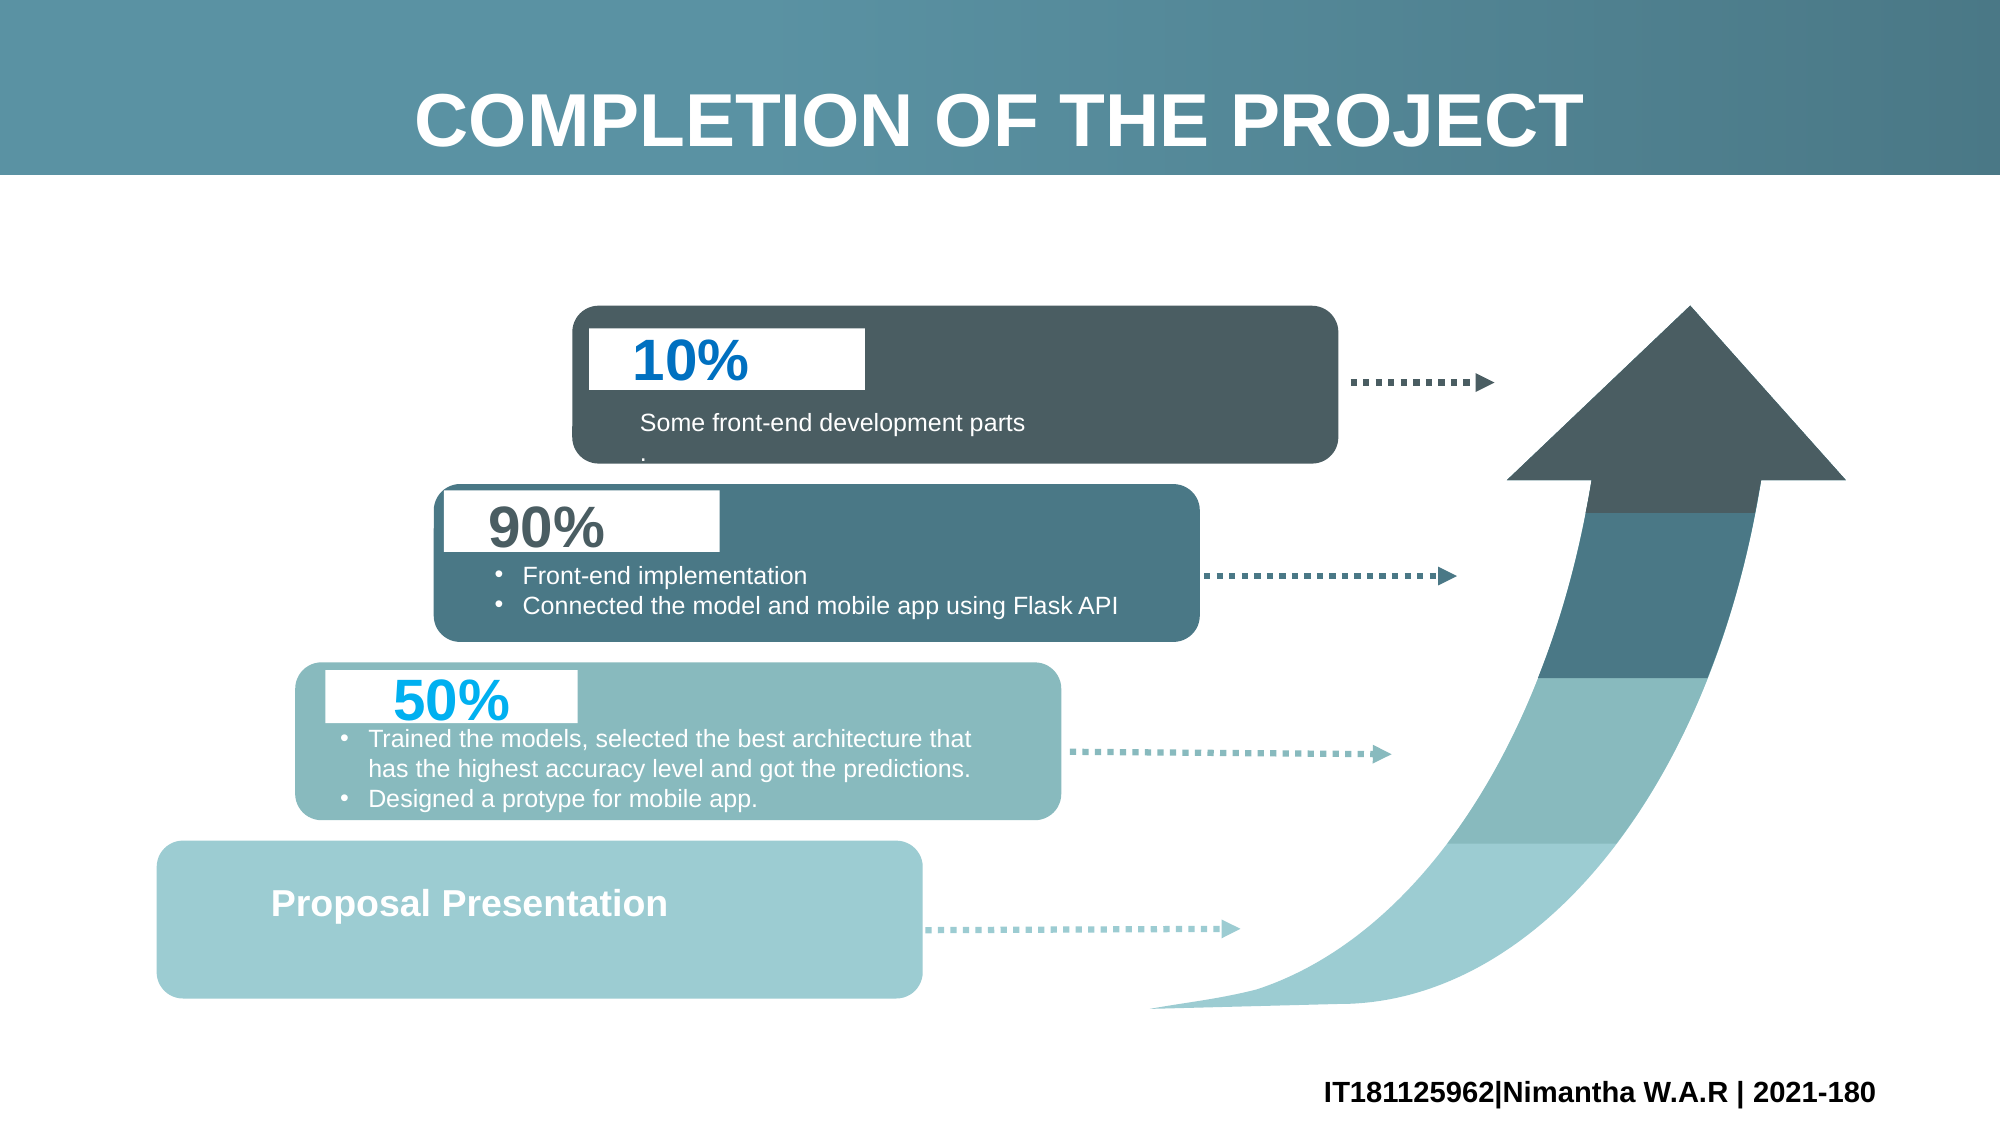

COMPLETION OF THE PROJECT

10%

Some front-end development parts
.
90%

Front-end implementation
Connected the model and mobile app using Flask API

50%
Trained the models, selected the best architecture that has the highest accuracy level and got the predictions.
Designed a protype for mobile app.

Proposal Presentation
IT181125962|Nimantha W.A.R | 2021-180